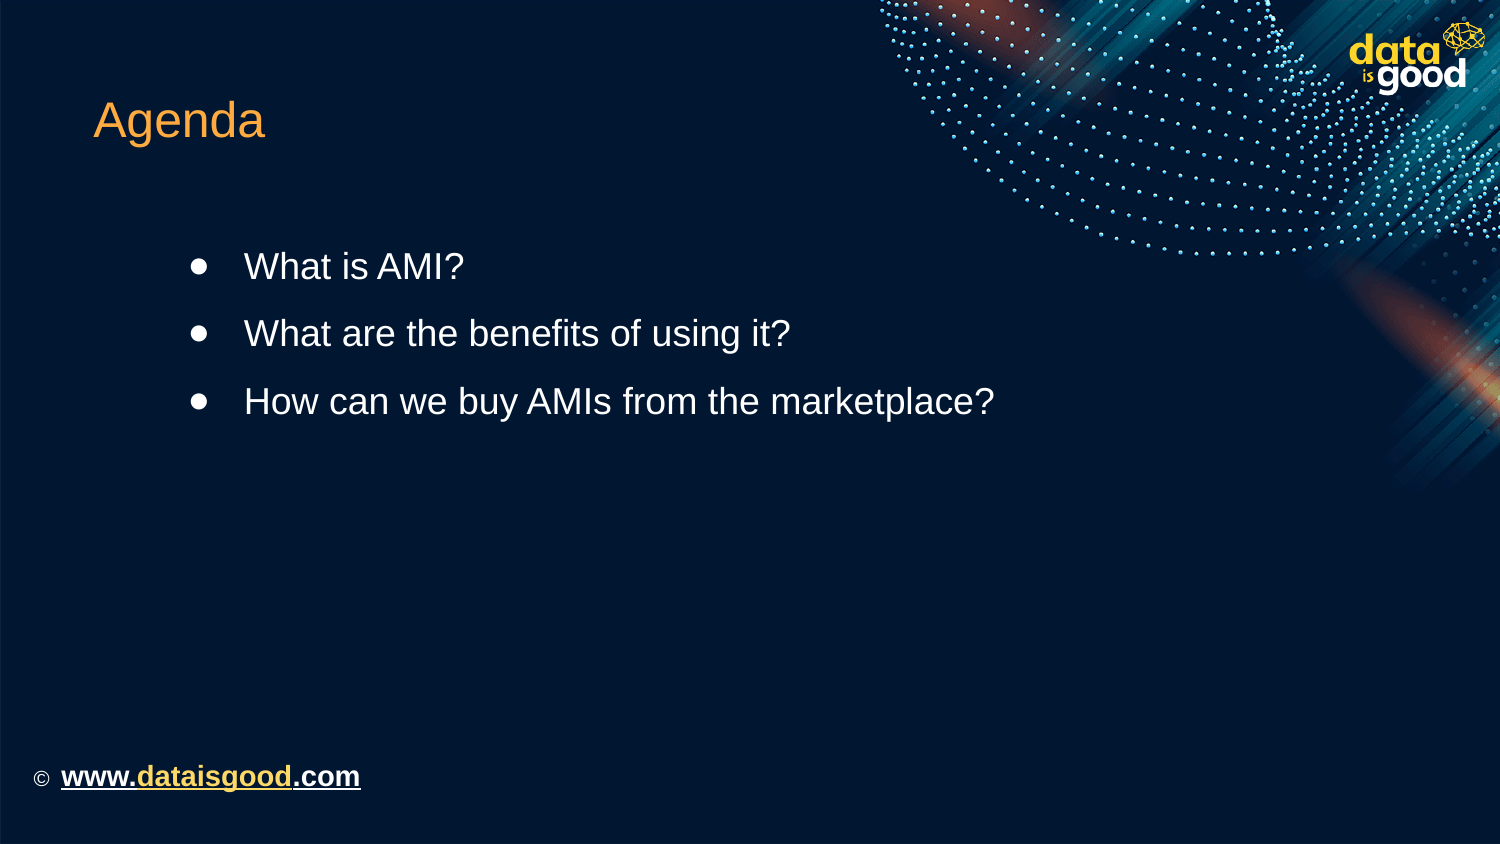

# Agenda
What is AMI?
What are the benefits of using it?
How can we buy AMIs from the marketplace?